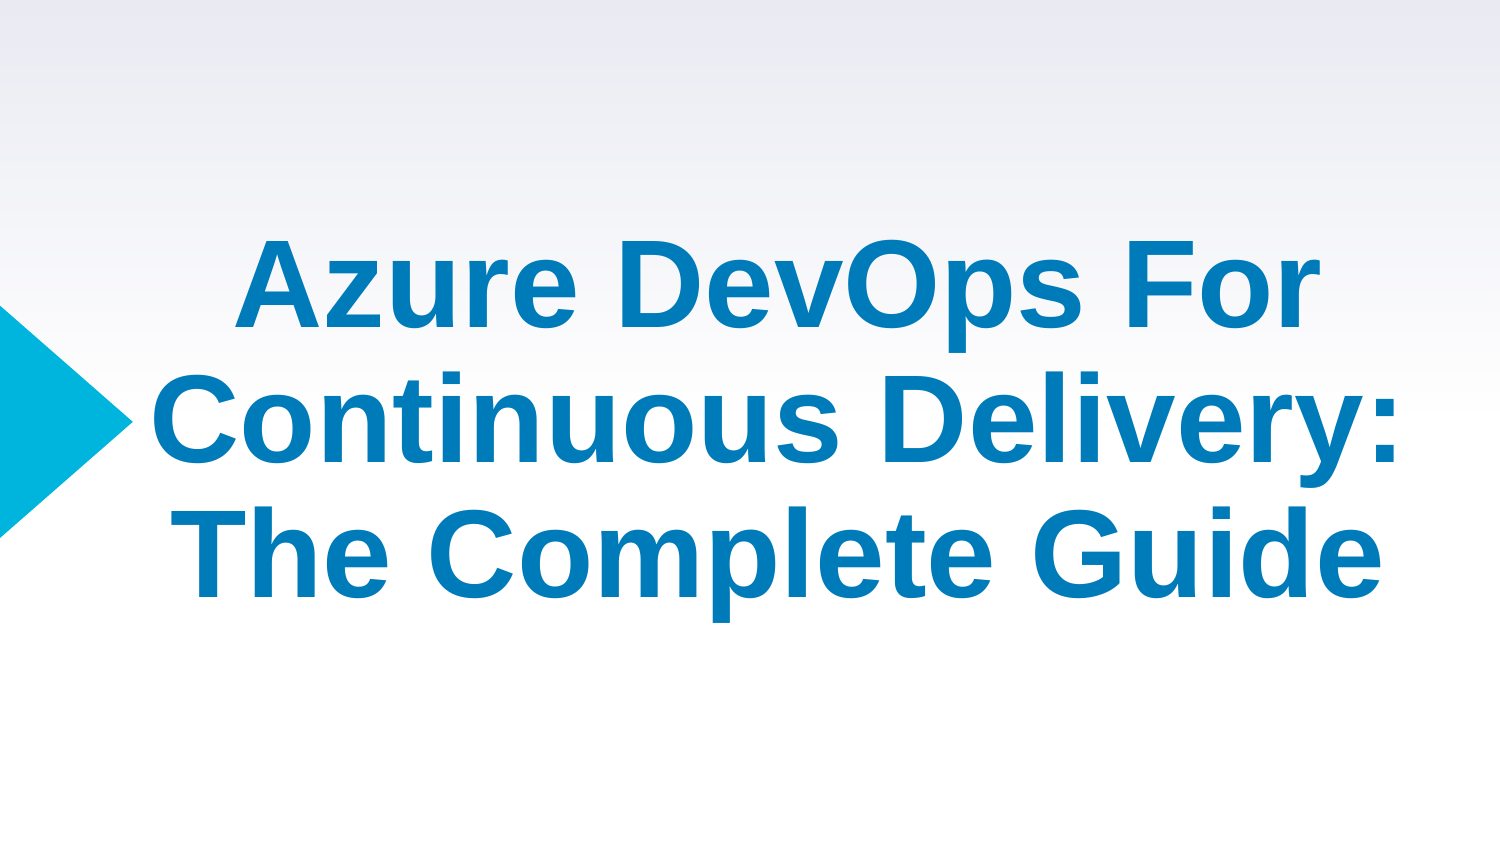

# Azure DevOps For Continuous Delivery: The Complete Guide